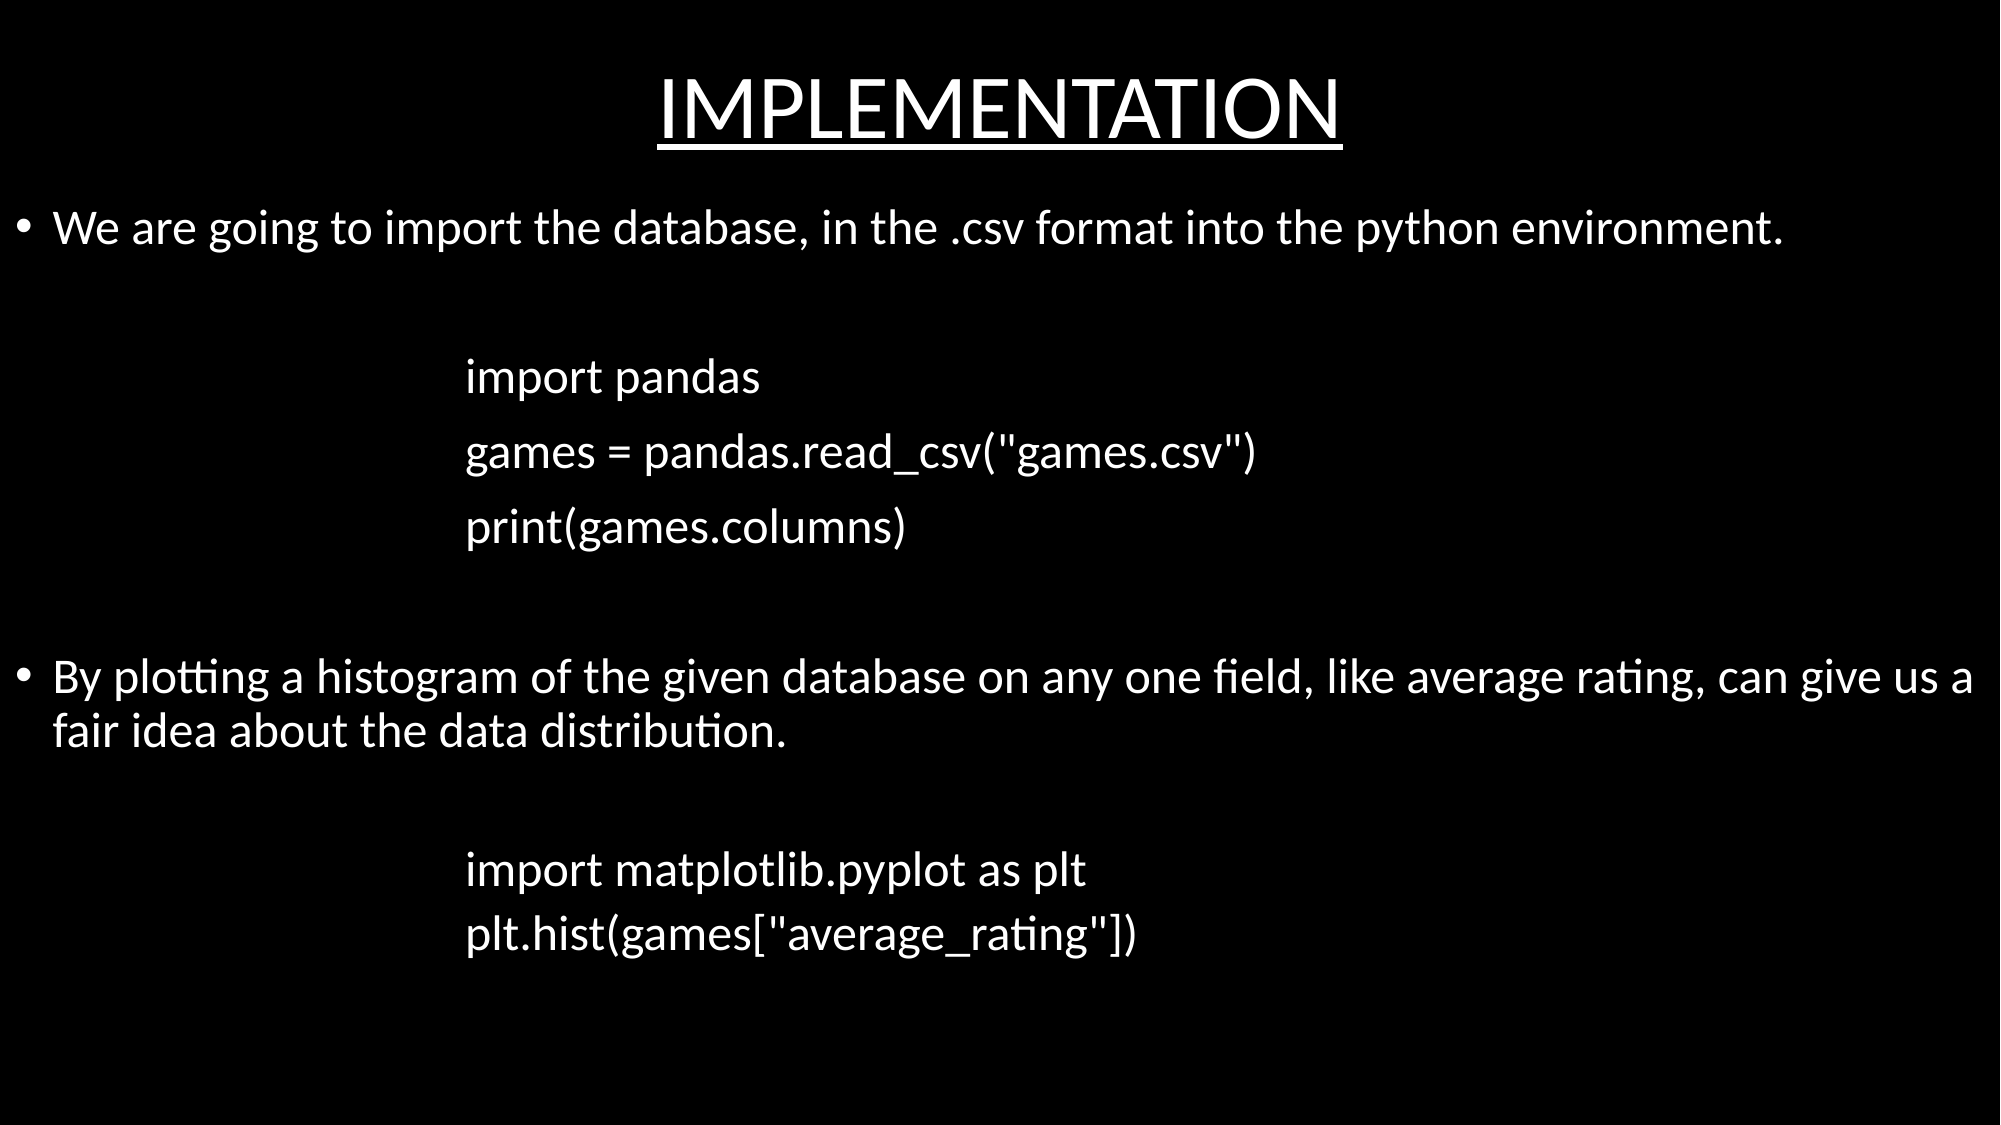

# IMPLEMENTATION
We are going to import the database, in the .csv format into the python environment.

			import pandas
			games = pandas.read_csv("games.csv")
			print(games.columns)

By plotting a histogram of the given database on any one field, like average rating, can give us a fair idea about the data distribution.

import matplotlib.pyplot as plt
plt.hist(games["average_rating"])